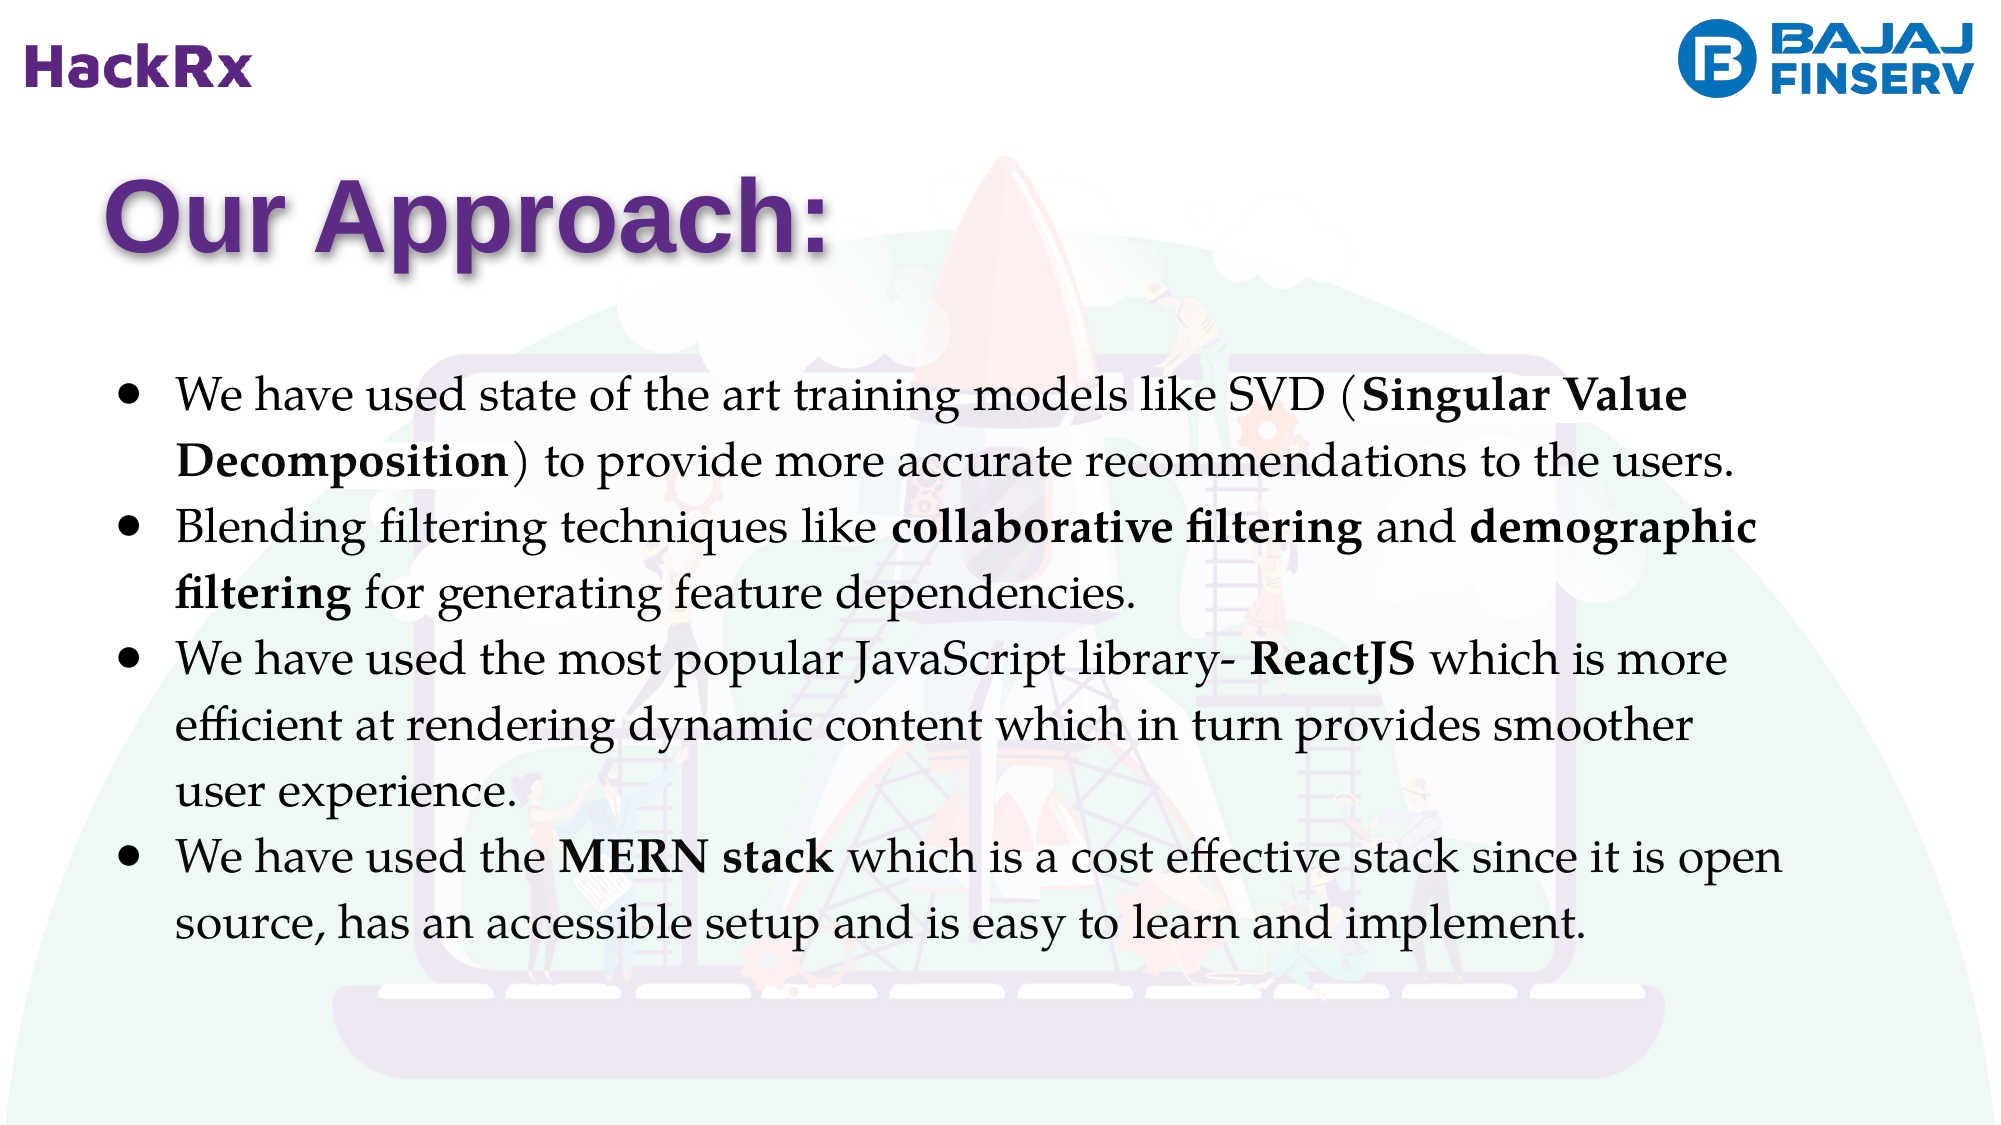

Our Approach:

We have used state of the art training models like SVD (Singular Value Decomposition) to provide more accurate recommendations to the users.
Blending filtering techniques like collaborative filtering and demographic filtering for generating feature dependencies.
We have used the most popular JavaScript library- ReactJS which is more efficient at rendering dynamic content which in turn provides smoother user experience.
We have used the MERN stack which is a cost effective stack since it is open source, has an accessible setup and is easy to learn and implement.